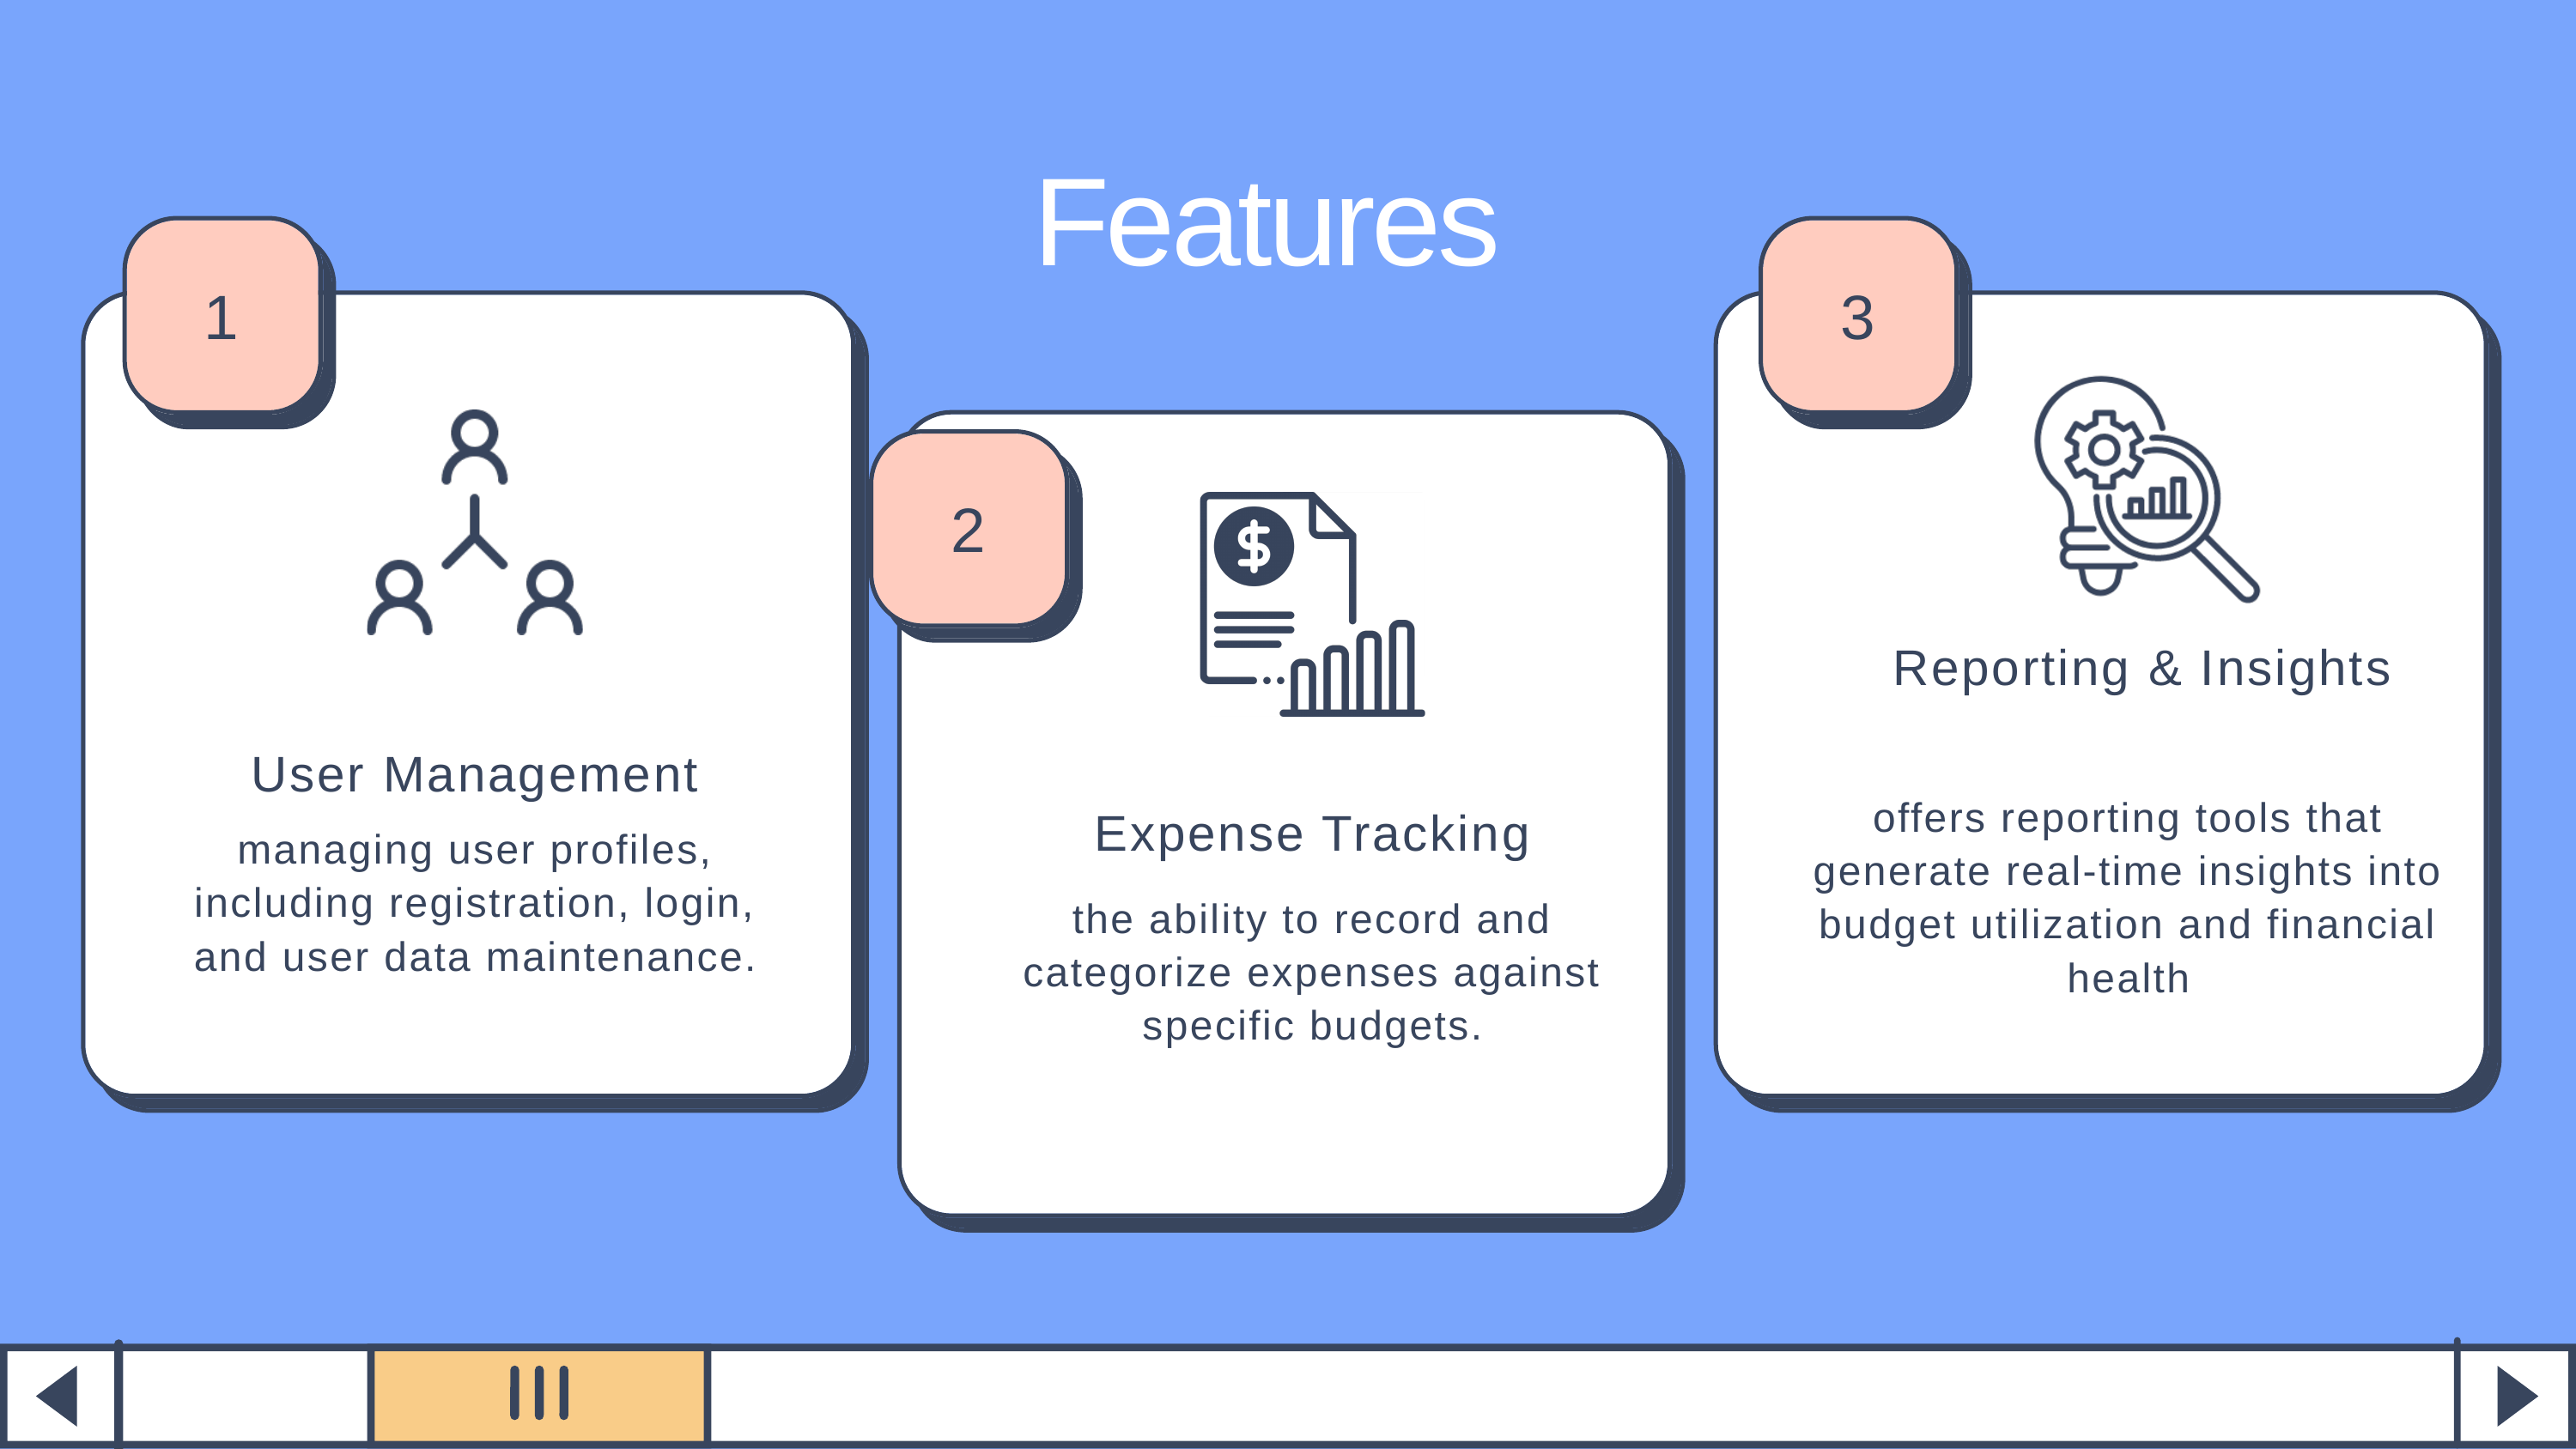

Features

1
3

2
Reporting & Insights
User Management
offers reporting tools that generate real-time insights into budget utilization and financial health
Expense Tracking
managing user profiles, including registration, login, and user data maintenance.
the ability to record and categorize expenses against specific budgets.